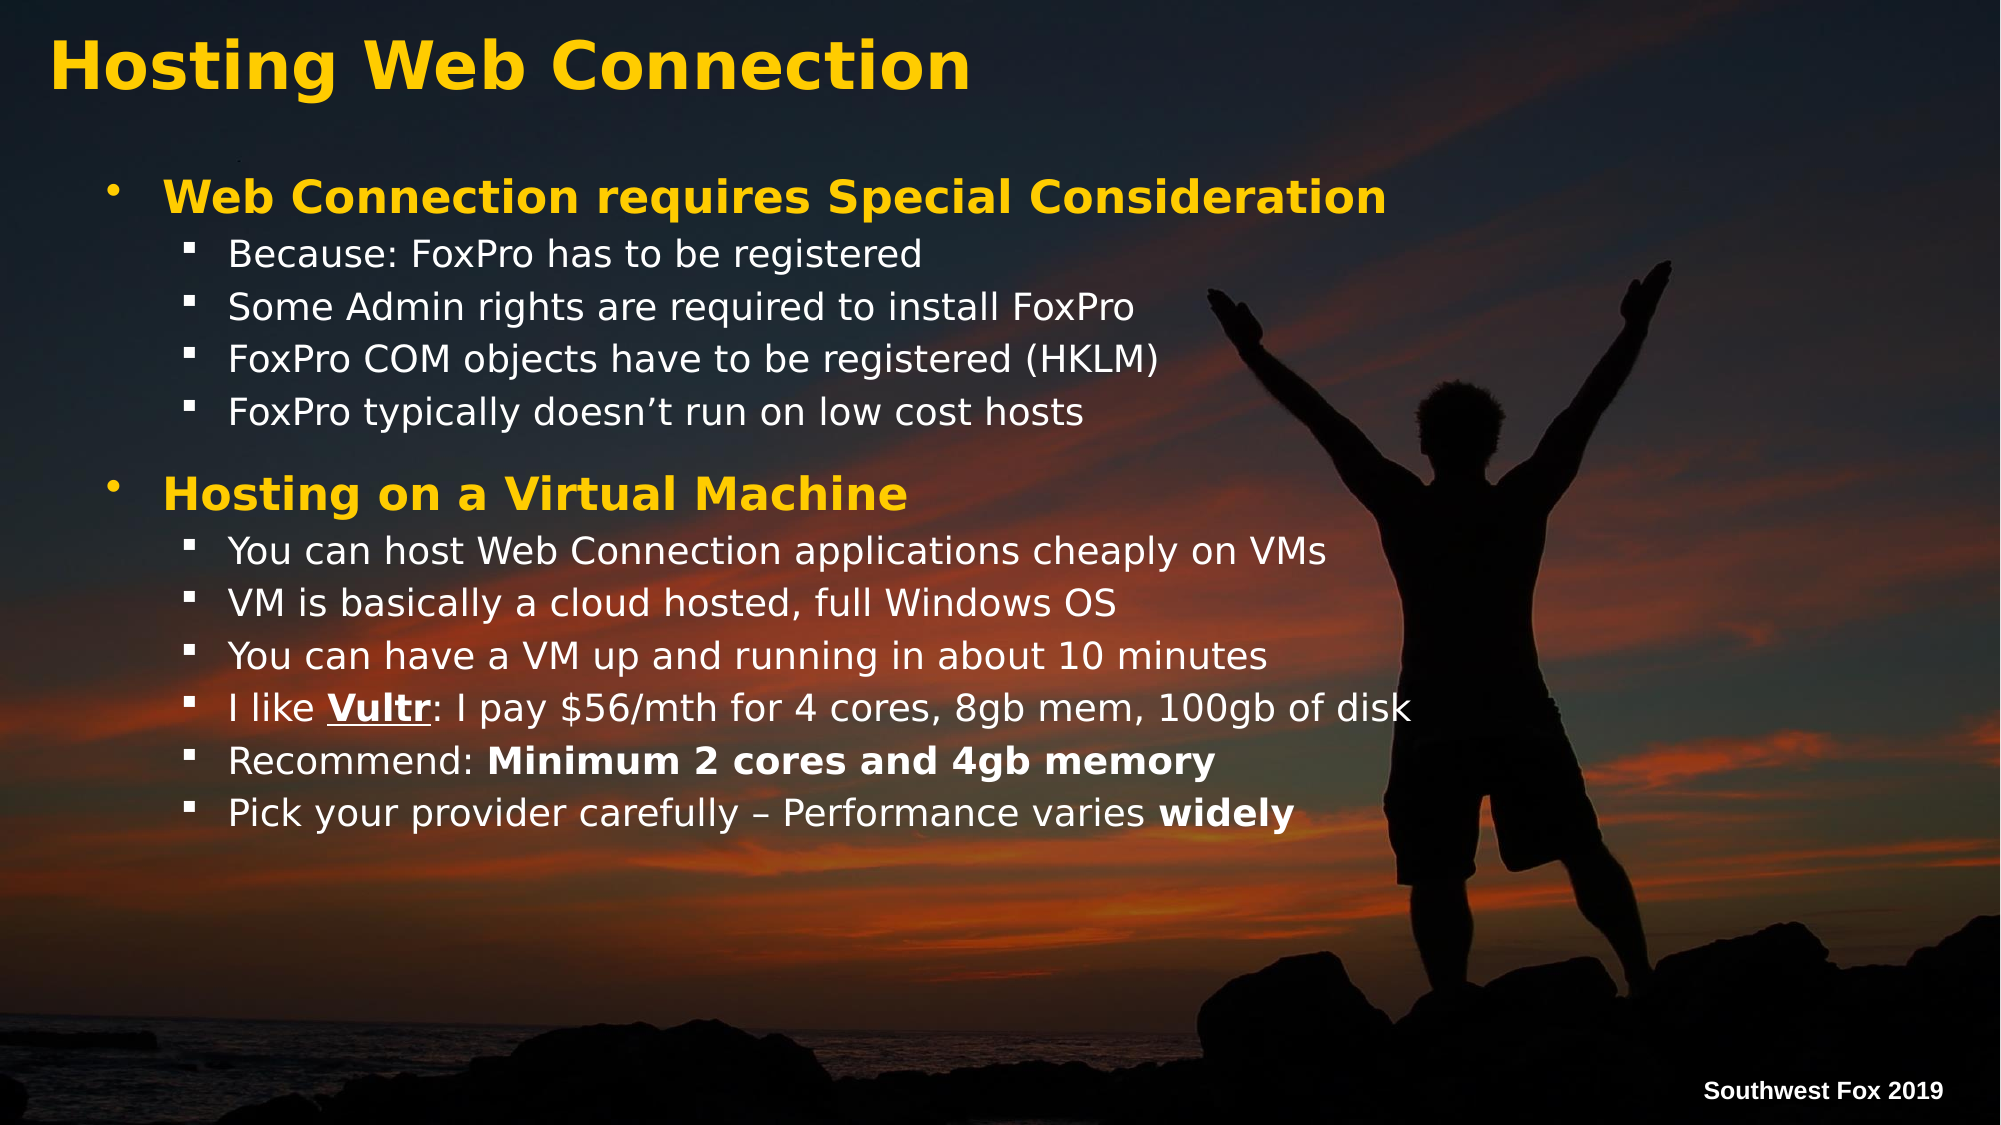

# Hosting Web Connection
Web Connection requires Special Consideration
Because: FoxPro has to be registered
Some Admin rights are required to install FoxPro
FoxPro COM objects have to be registered (HKLM)
FoxPro typically doesn’t run on low cost hosts
Hosting on a Virtual Machine
You can host Web Connection applications cheaply on VMs
VM is basically a cloud hosted, full Windows OS
You can have a VM up and running in about 10 minutes
I like Vultr: I pay $56/mth for 4 cores, 8gb mem, 100gb of disk
Recommend: Minimum 2 cores and 4gb memory
Pick your provider carefully – Performance varies widely